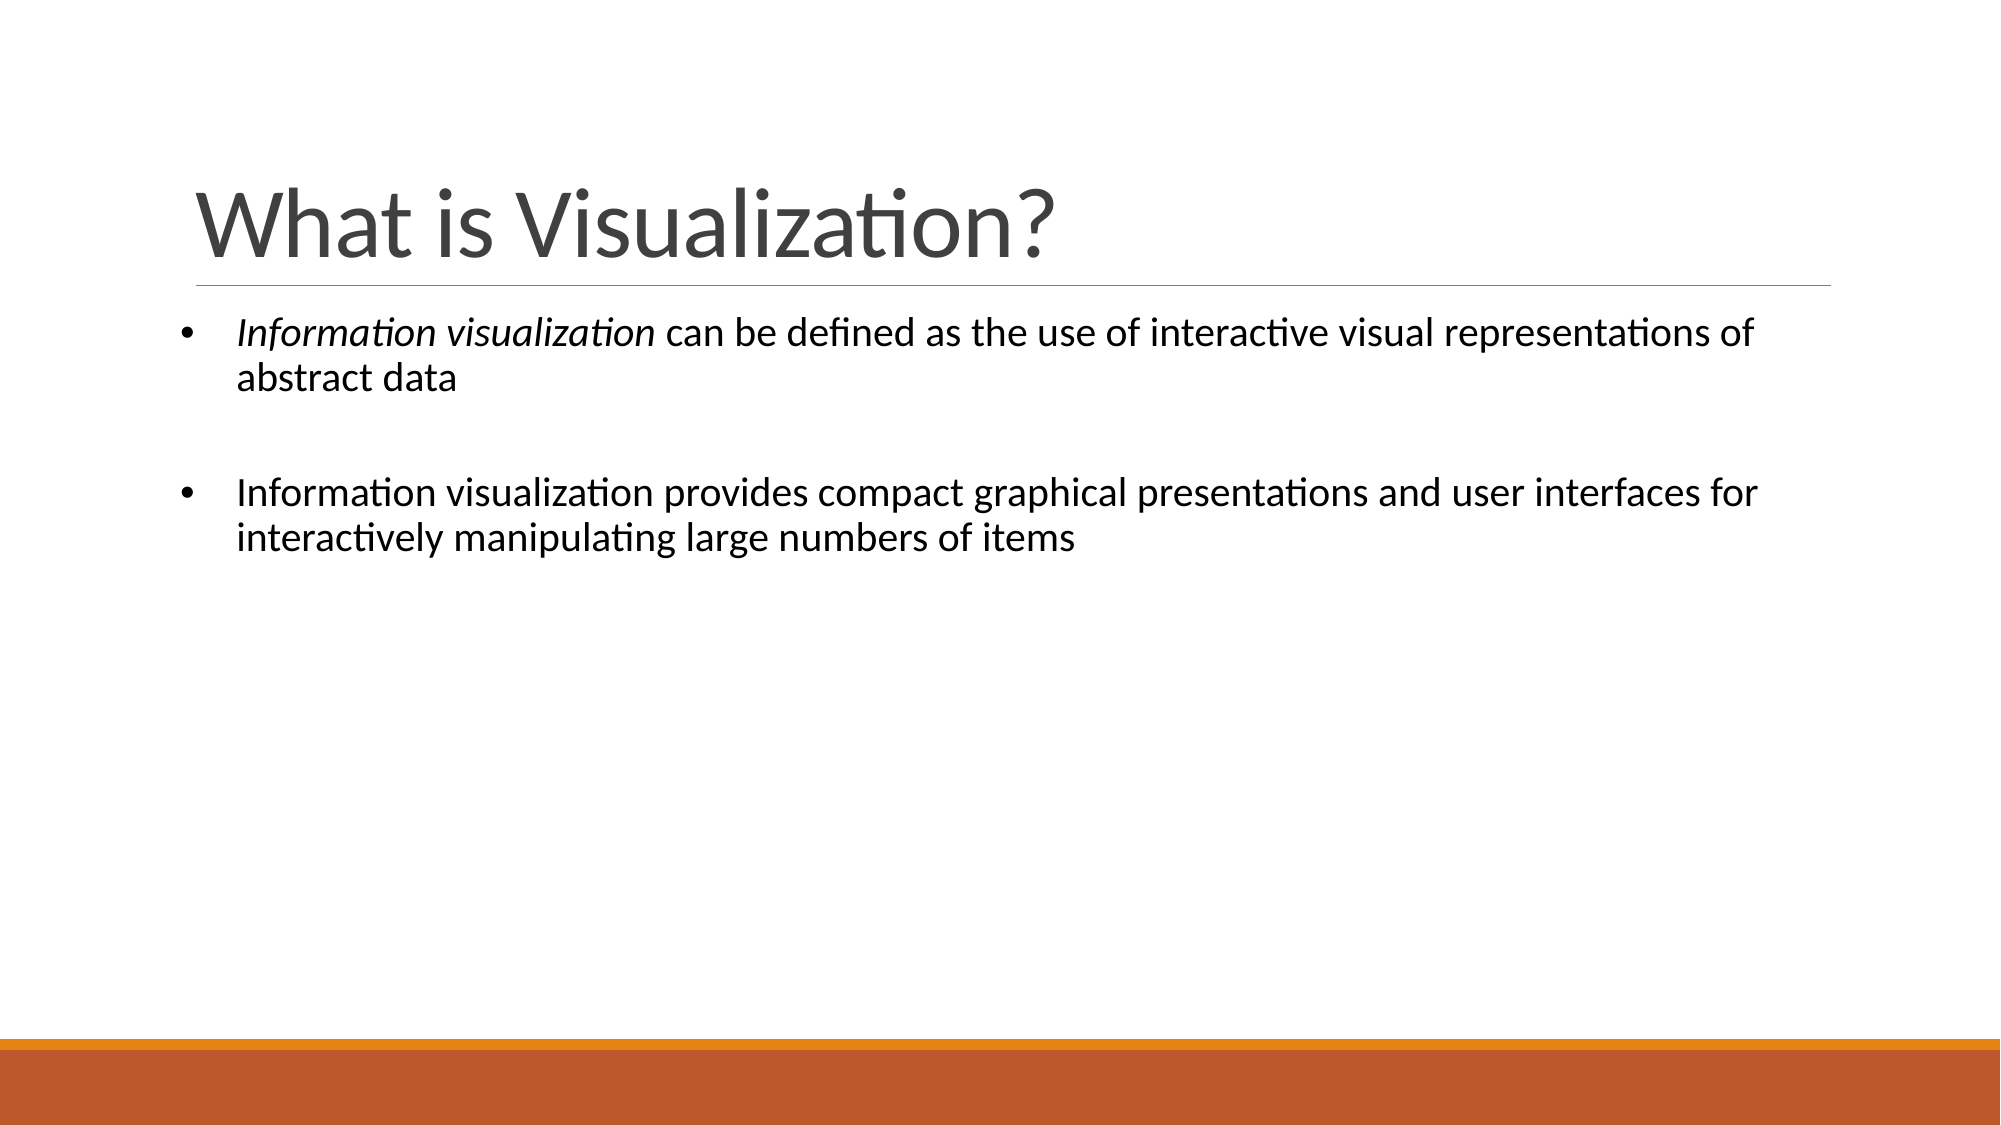

# What is Visualization?
Information visualization can be defined as the use of interactive visual representations of abstract data

Information visualization provides compact graphical presentations and user interfaces for interactively manipulating large numbers of items